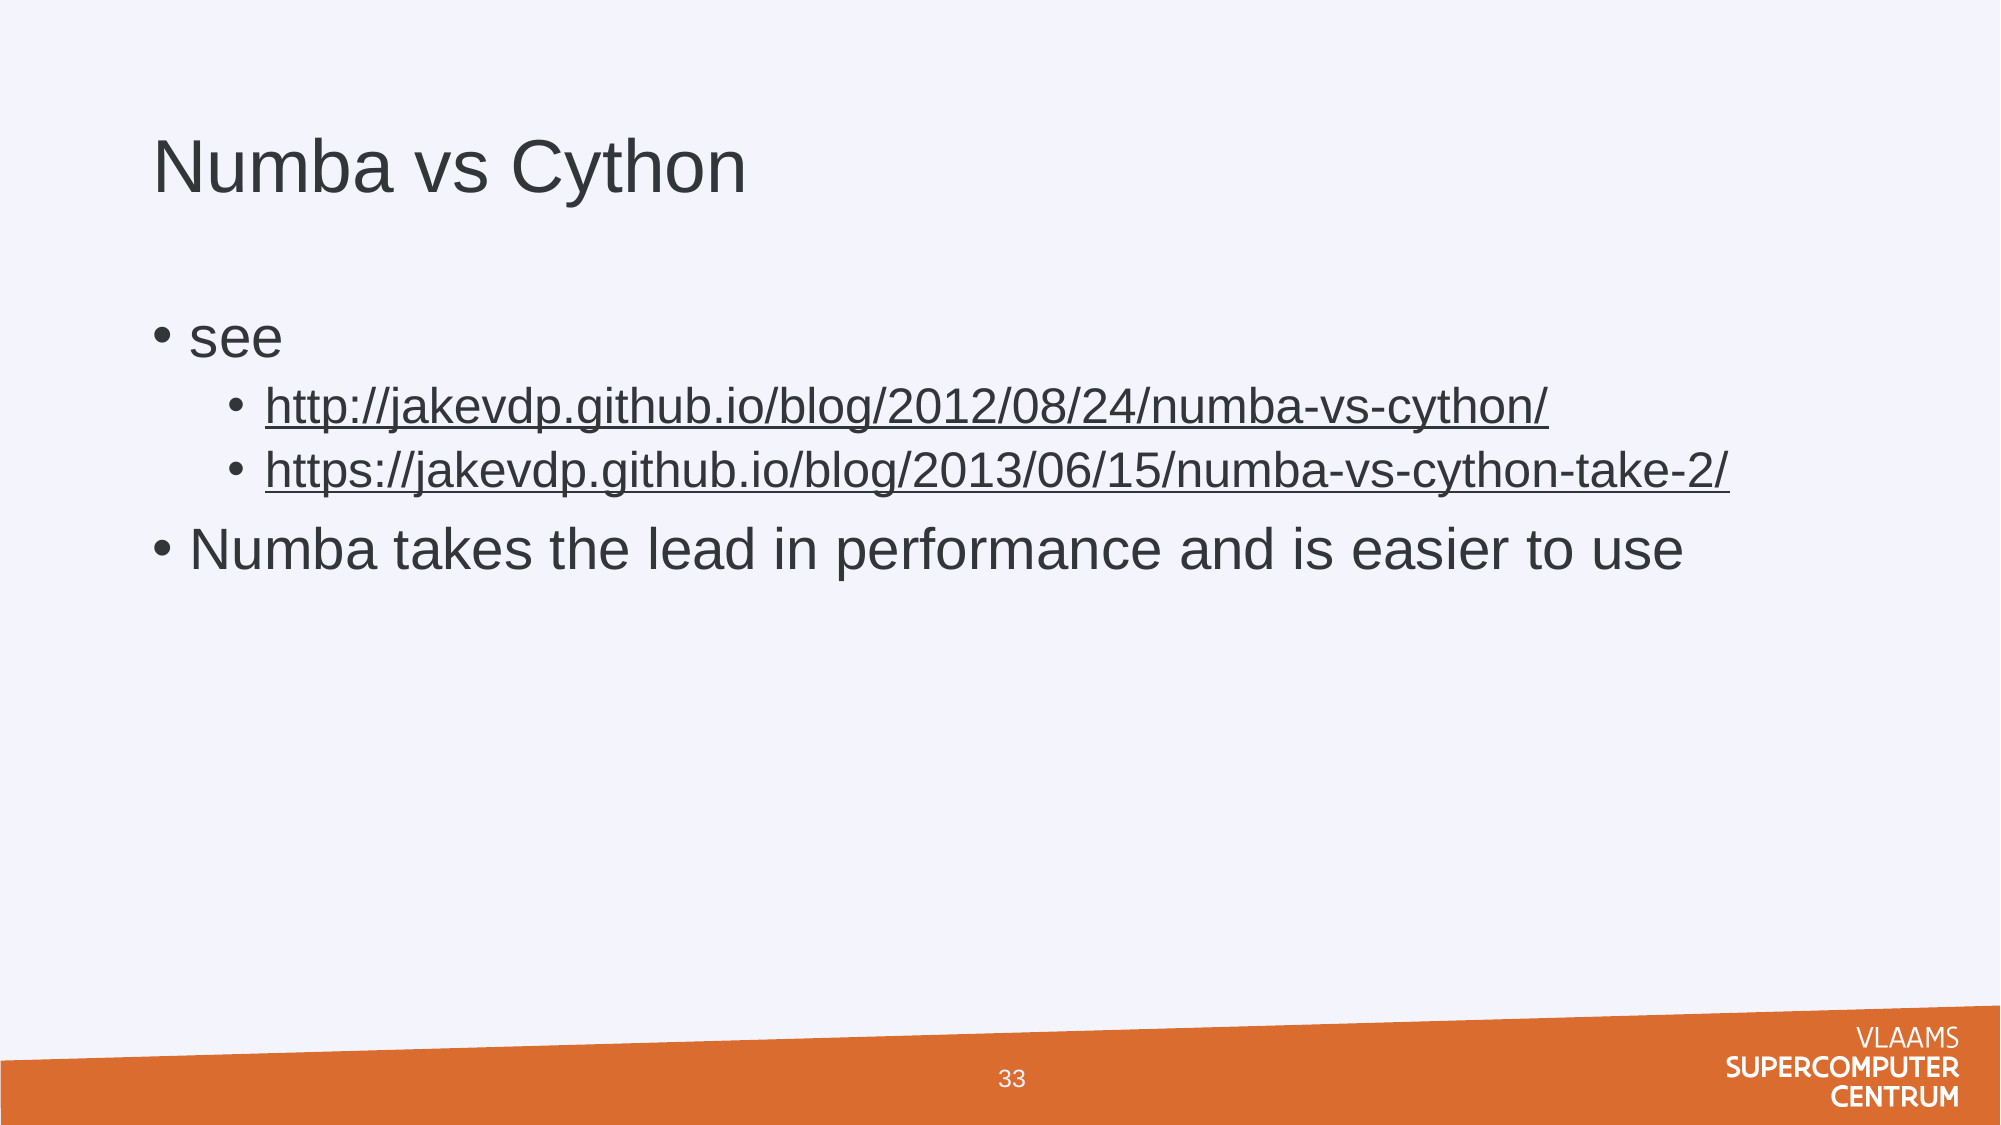

# Numba vs Cython
see
http://jakevdp.github.io/blog/2012/08/24/numba-vs-cython/
https://jakevdp.github.io/blog/2013/06/15/numba-vs-cython-take-2/
Numba takes the lead in performance and is easier to use
33